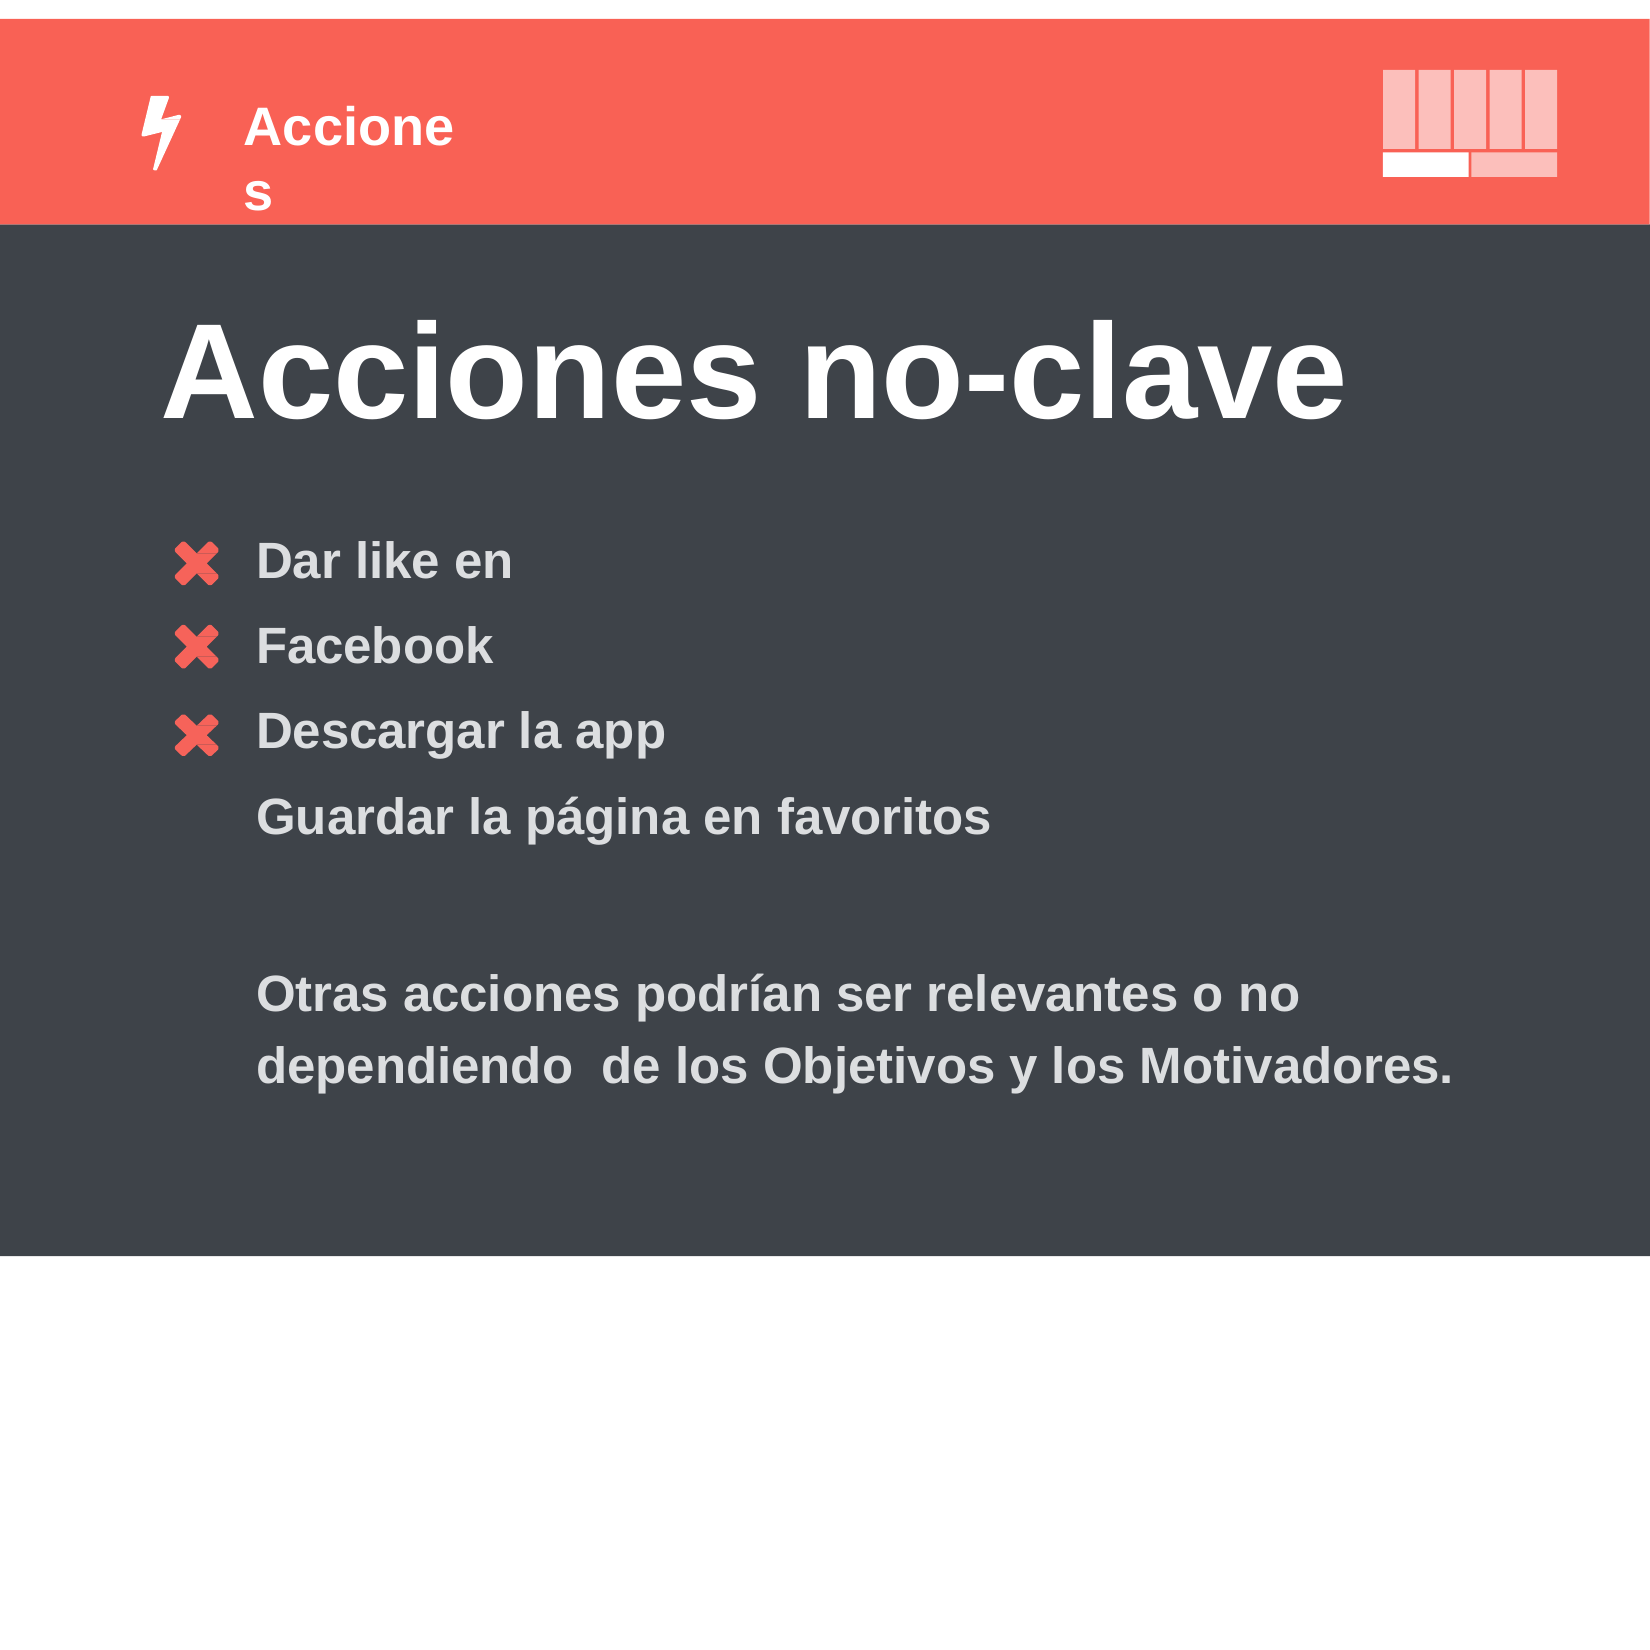

# Acciones

Acciones no-clave
Dar like en Facebook  Descargar la app
Guardar la página en favoritos

Otras acciones podrían ser relevantes o no dependiendo  de los Objetivos y los Motivadores.